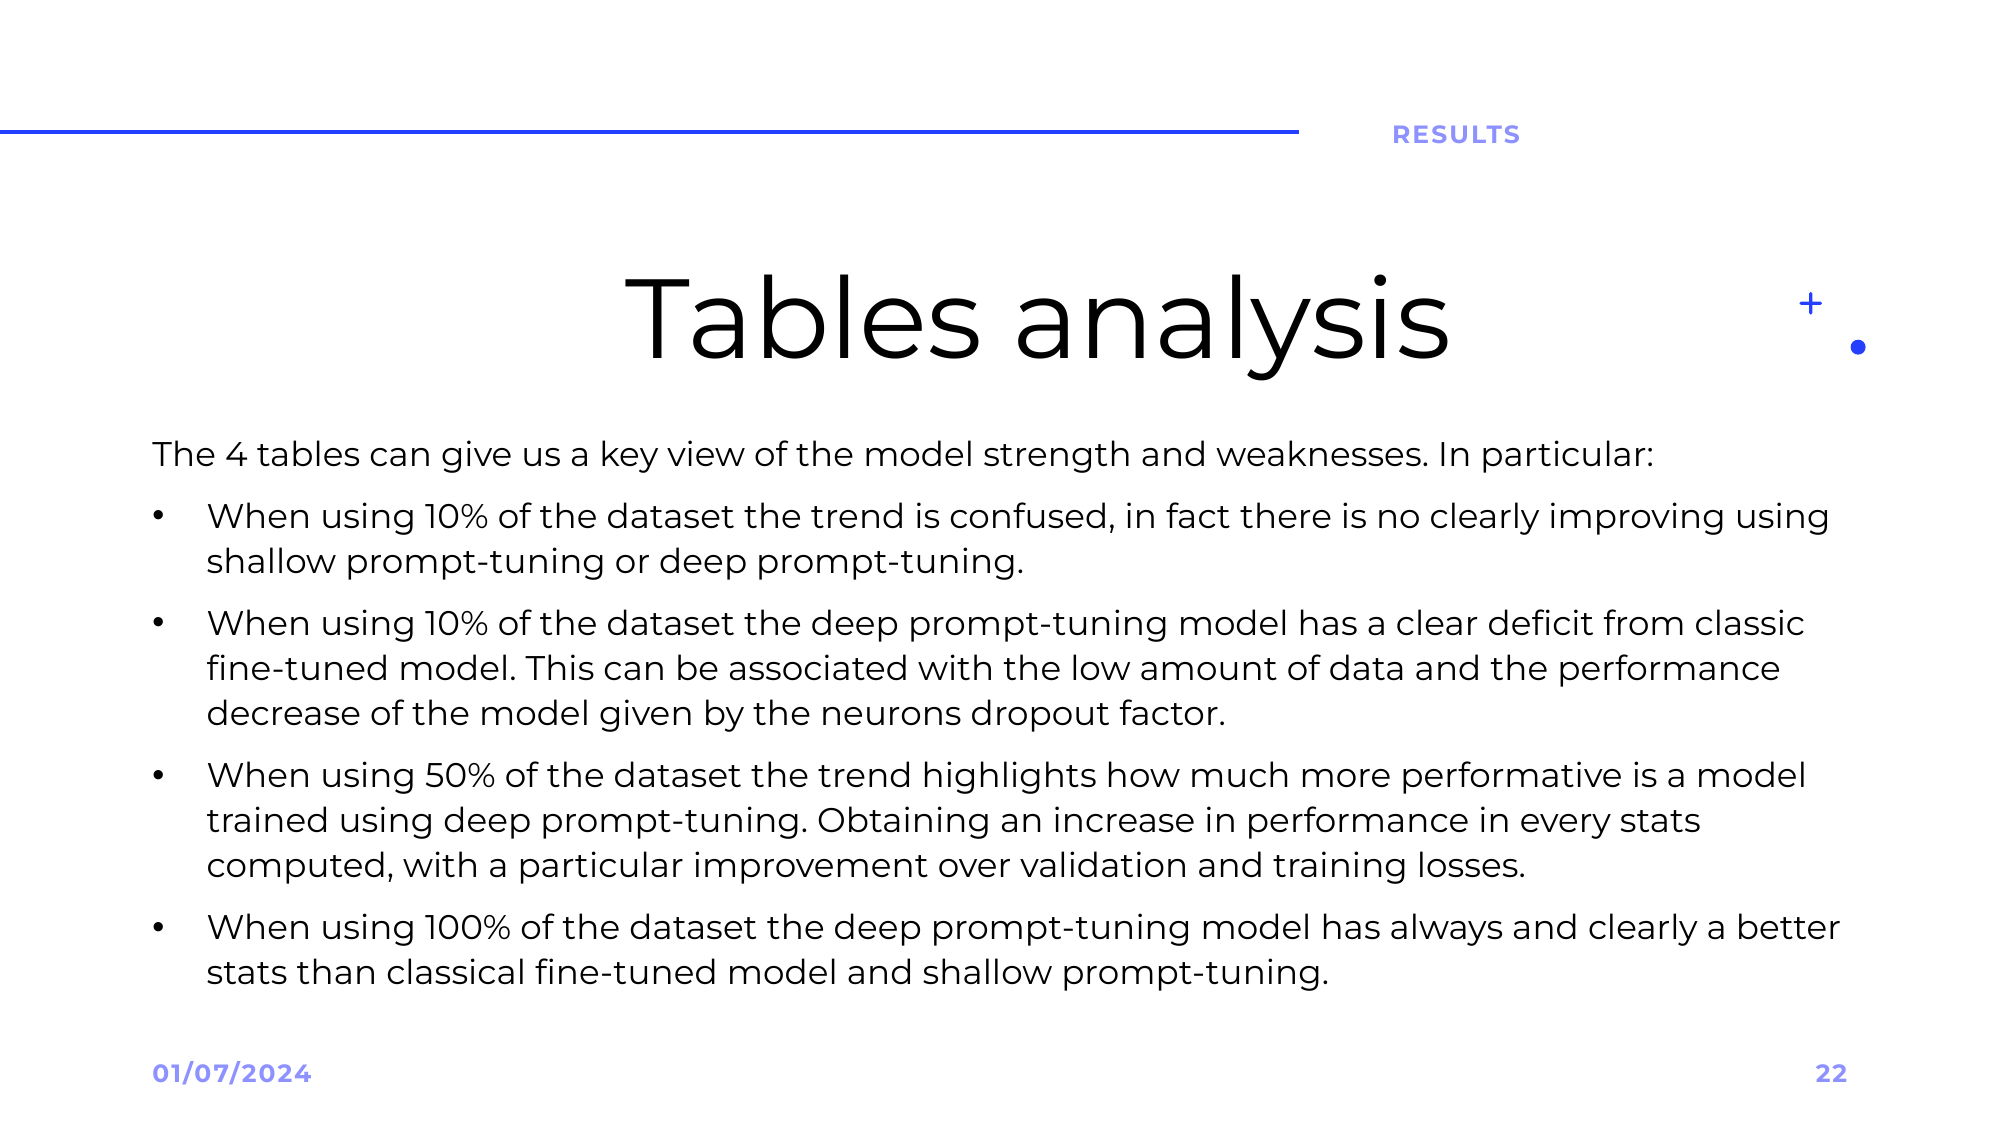

results
# Tables analysis
The 4 tables can give us a key view of the model strength and weaknesses. In particular:
When using 10% of the dataset the trend is confused, in fact there is no clearly improving using shallow prompt-tuning or deep prompt-tuning.
When using 10% of the dataset the deep prompt-tuning model has a clear deficit from classic fine-tuned model. This can be associated with the low amount of data and the performance decrease of the model given by the neurons dropout factor.
When using 50% of the dataset the trend highlights how much more performative is a model trained using deep prompt-tuning. Obtaining an increase in performance in every stats computed, with a particular improvement over validation and training losses.
When using 100% of the dataset the deep prompt-tuning model has always and clearly a better stats than classical fine-tuned model and shallow prompt-tuning.
01/07/2024
22